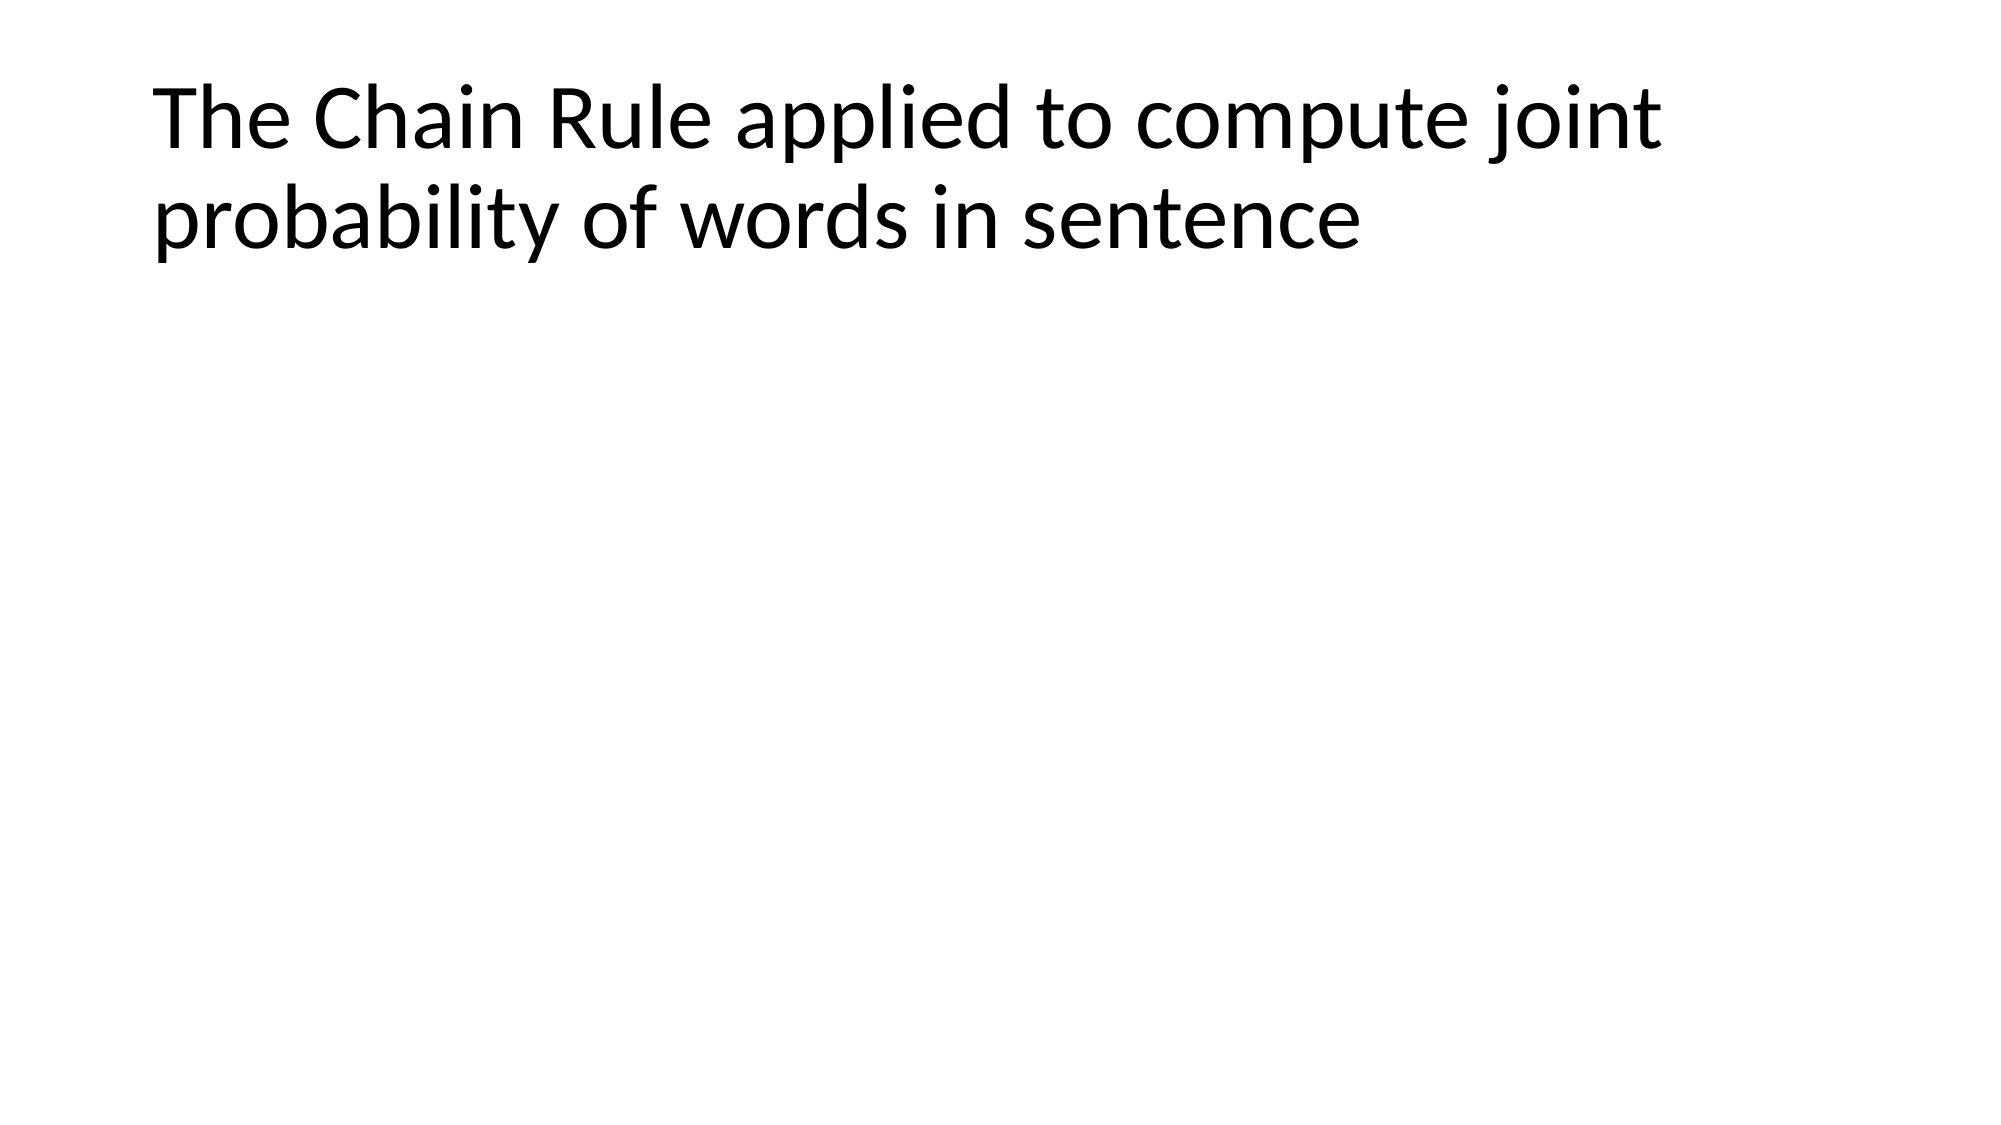

# The Chain Rule applied to compute joint probability of words in sentence